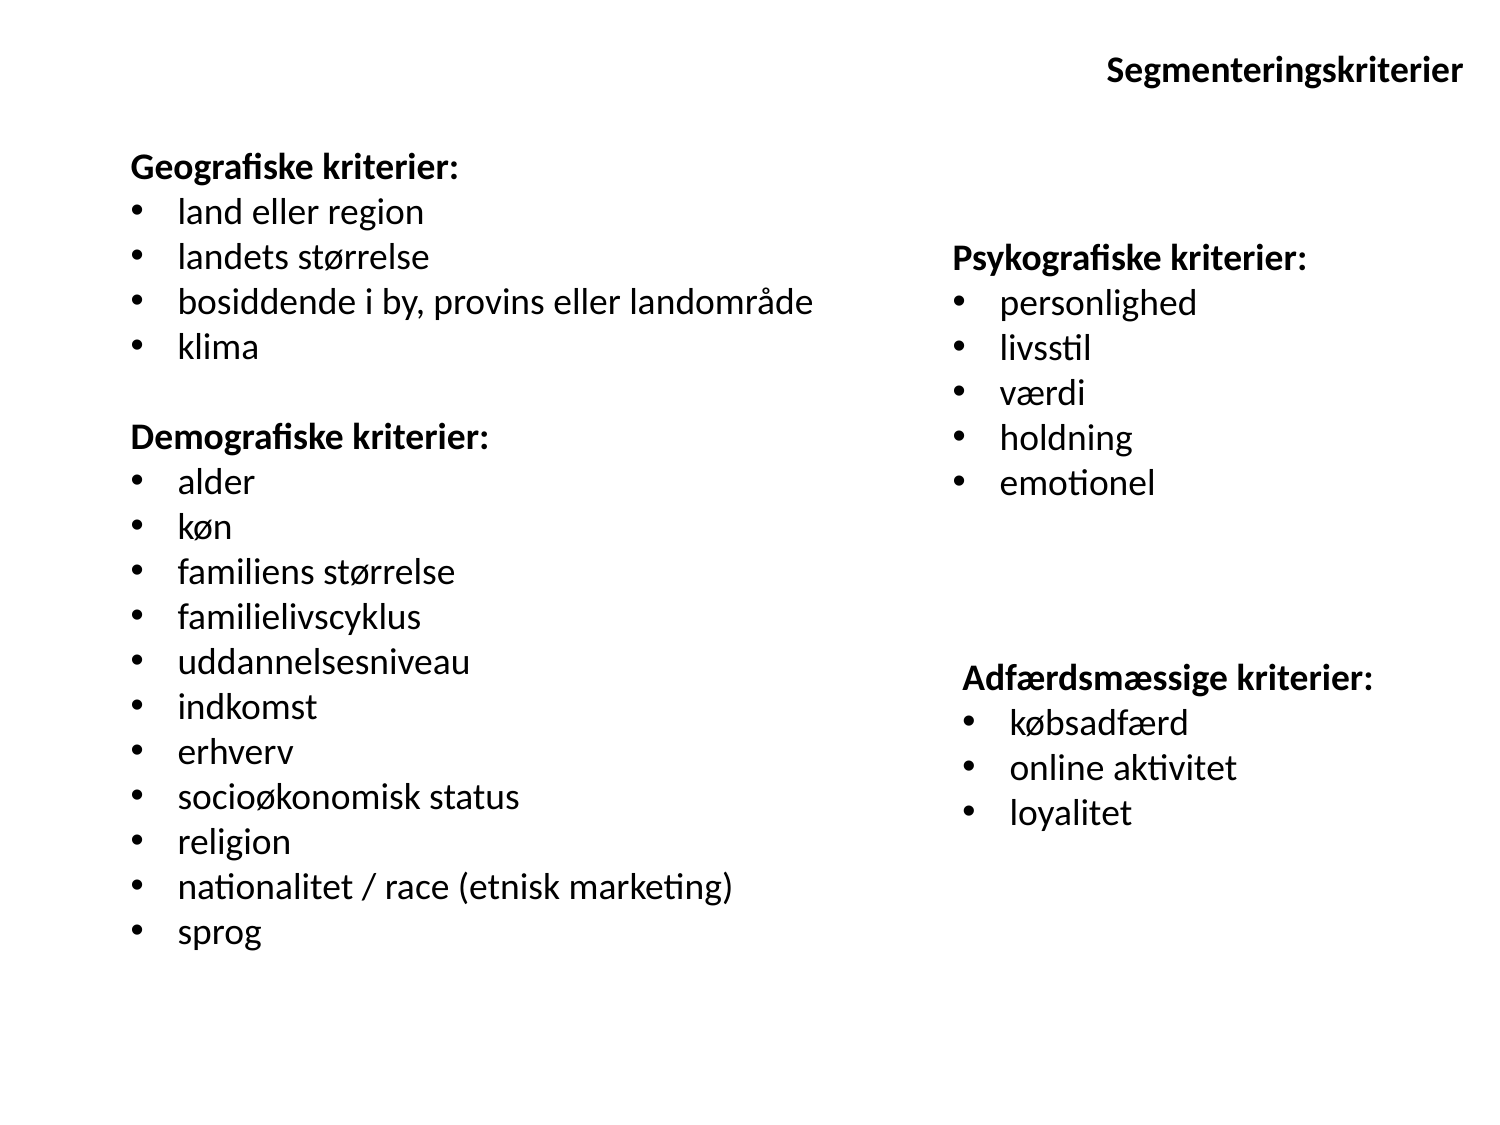

Segmenteringskriterier
Geografiske kriterier:
land eller region
landets størrelse
bosiddende i by, provins eller landområde
klima

Demografiske kriterier:
alder
køn
familiens størrelse
familielivscyklus
uddannelsesniveau
indkomst
erhverv
socioøkonomisk status
religion
nationalitet / race (etnisk marketing)
sprog
Psykografiske kriterier:
personlighed
livsstil
værdi
holdning
emotionel
Adfærdsmæssige kriterier:
købsadfærd
online aktivitet
loyalitet